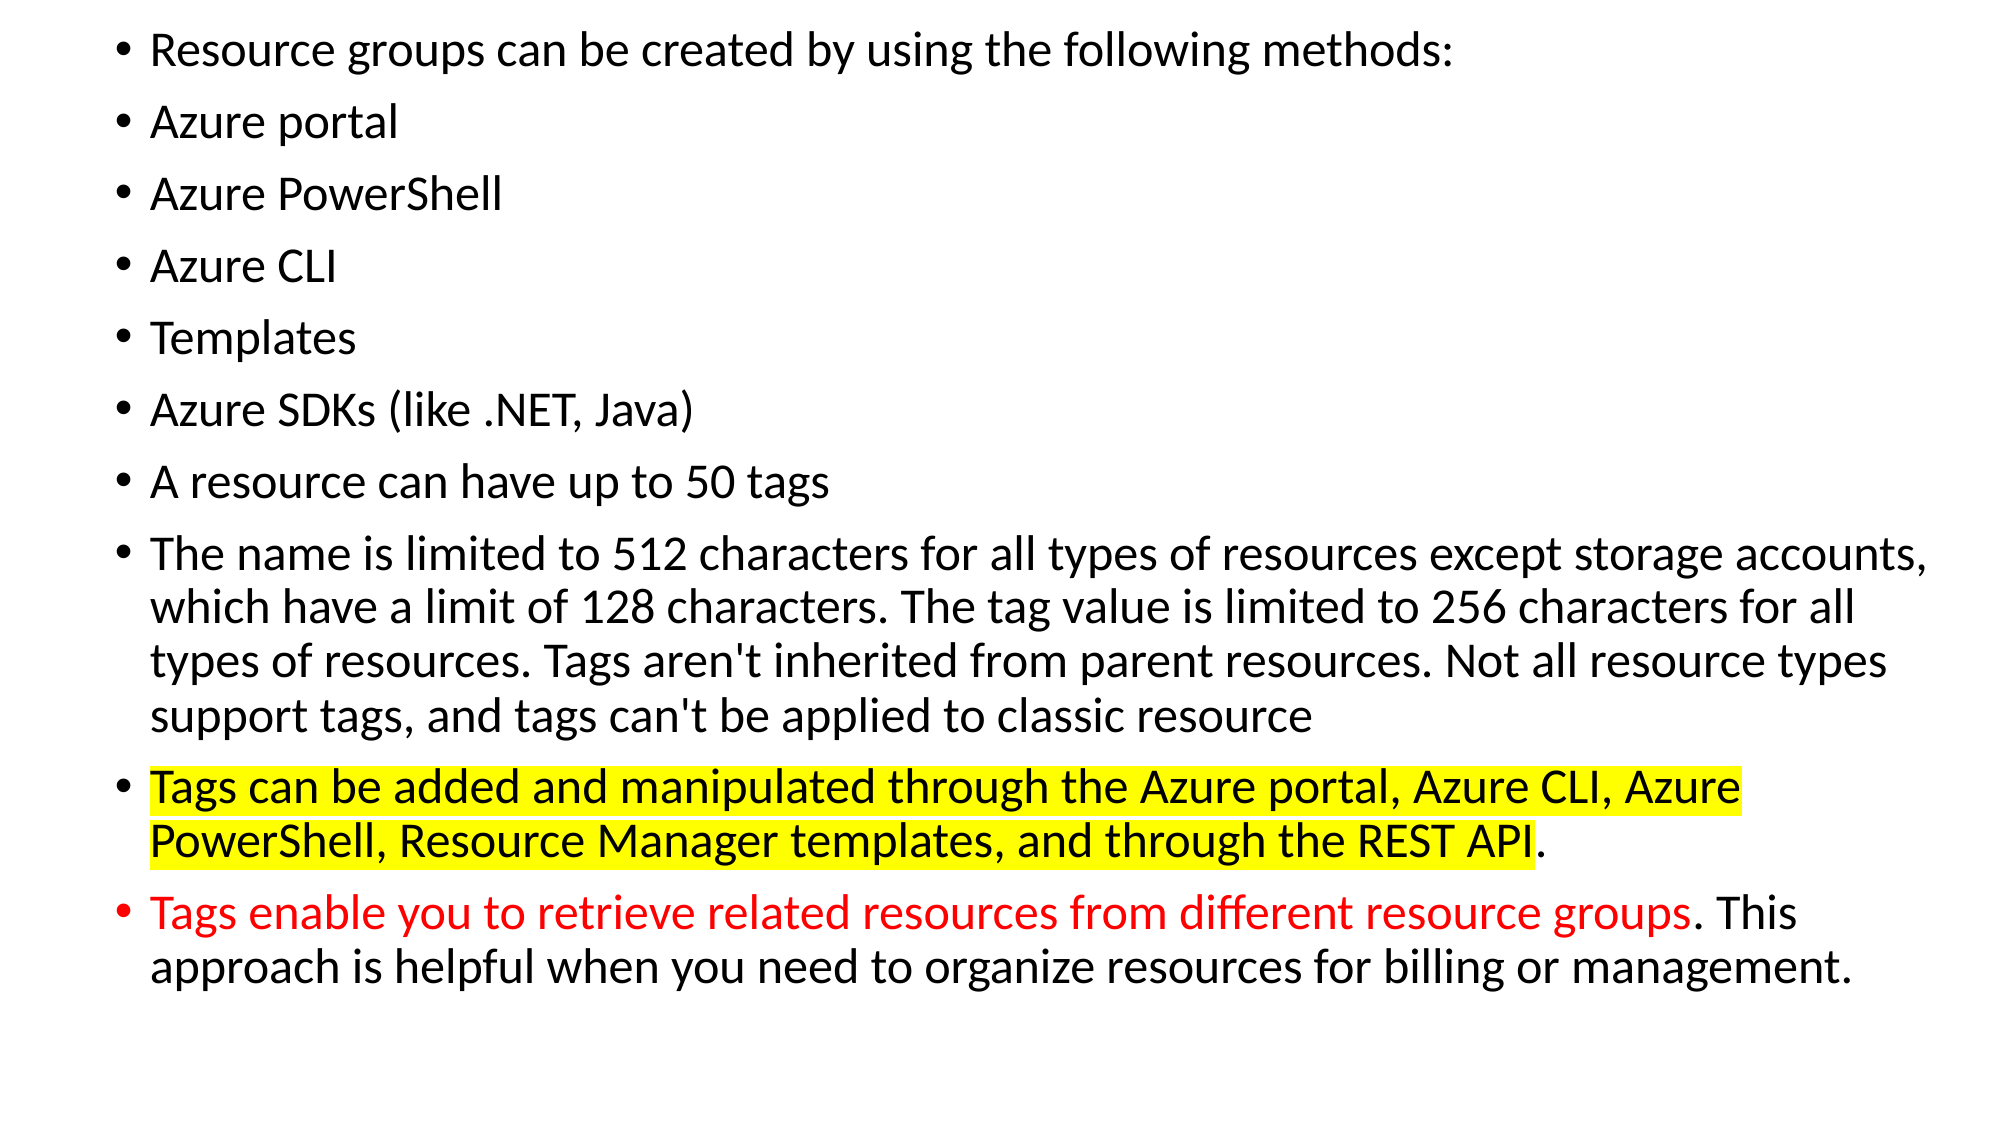

Resource groups can be created by using the following methods:
Azure portal
Azure PowerShell
Azure CLI
Templates
Azure SDKs (like .NET, Java)
A resource can have up to 50 tags
The name is limited to 512 characters for all types of resources except storage accounts, which have a limit of 128 characters. The tag value is limited to 256 characters for all types of resources. Tags aren't inherited from parent resources. Not all resource types support tags, and tags can't be applied to classic resource
Tags can be added and manipulated through the Azure portal, Azure CLI, Azure PowerShell, Resource Manager templates, and through the REST API.
Tags enable you to retrieve related resources from different resource groups. This approach is helpful when you need to organize resources for billing or management.